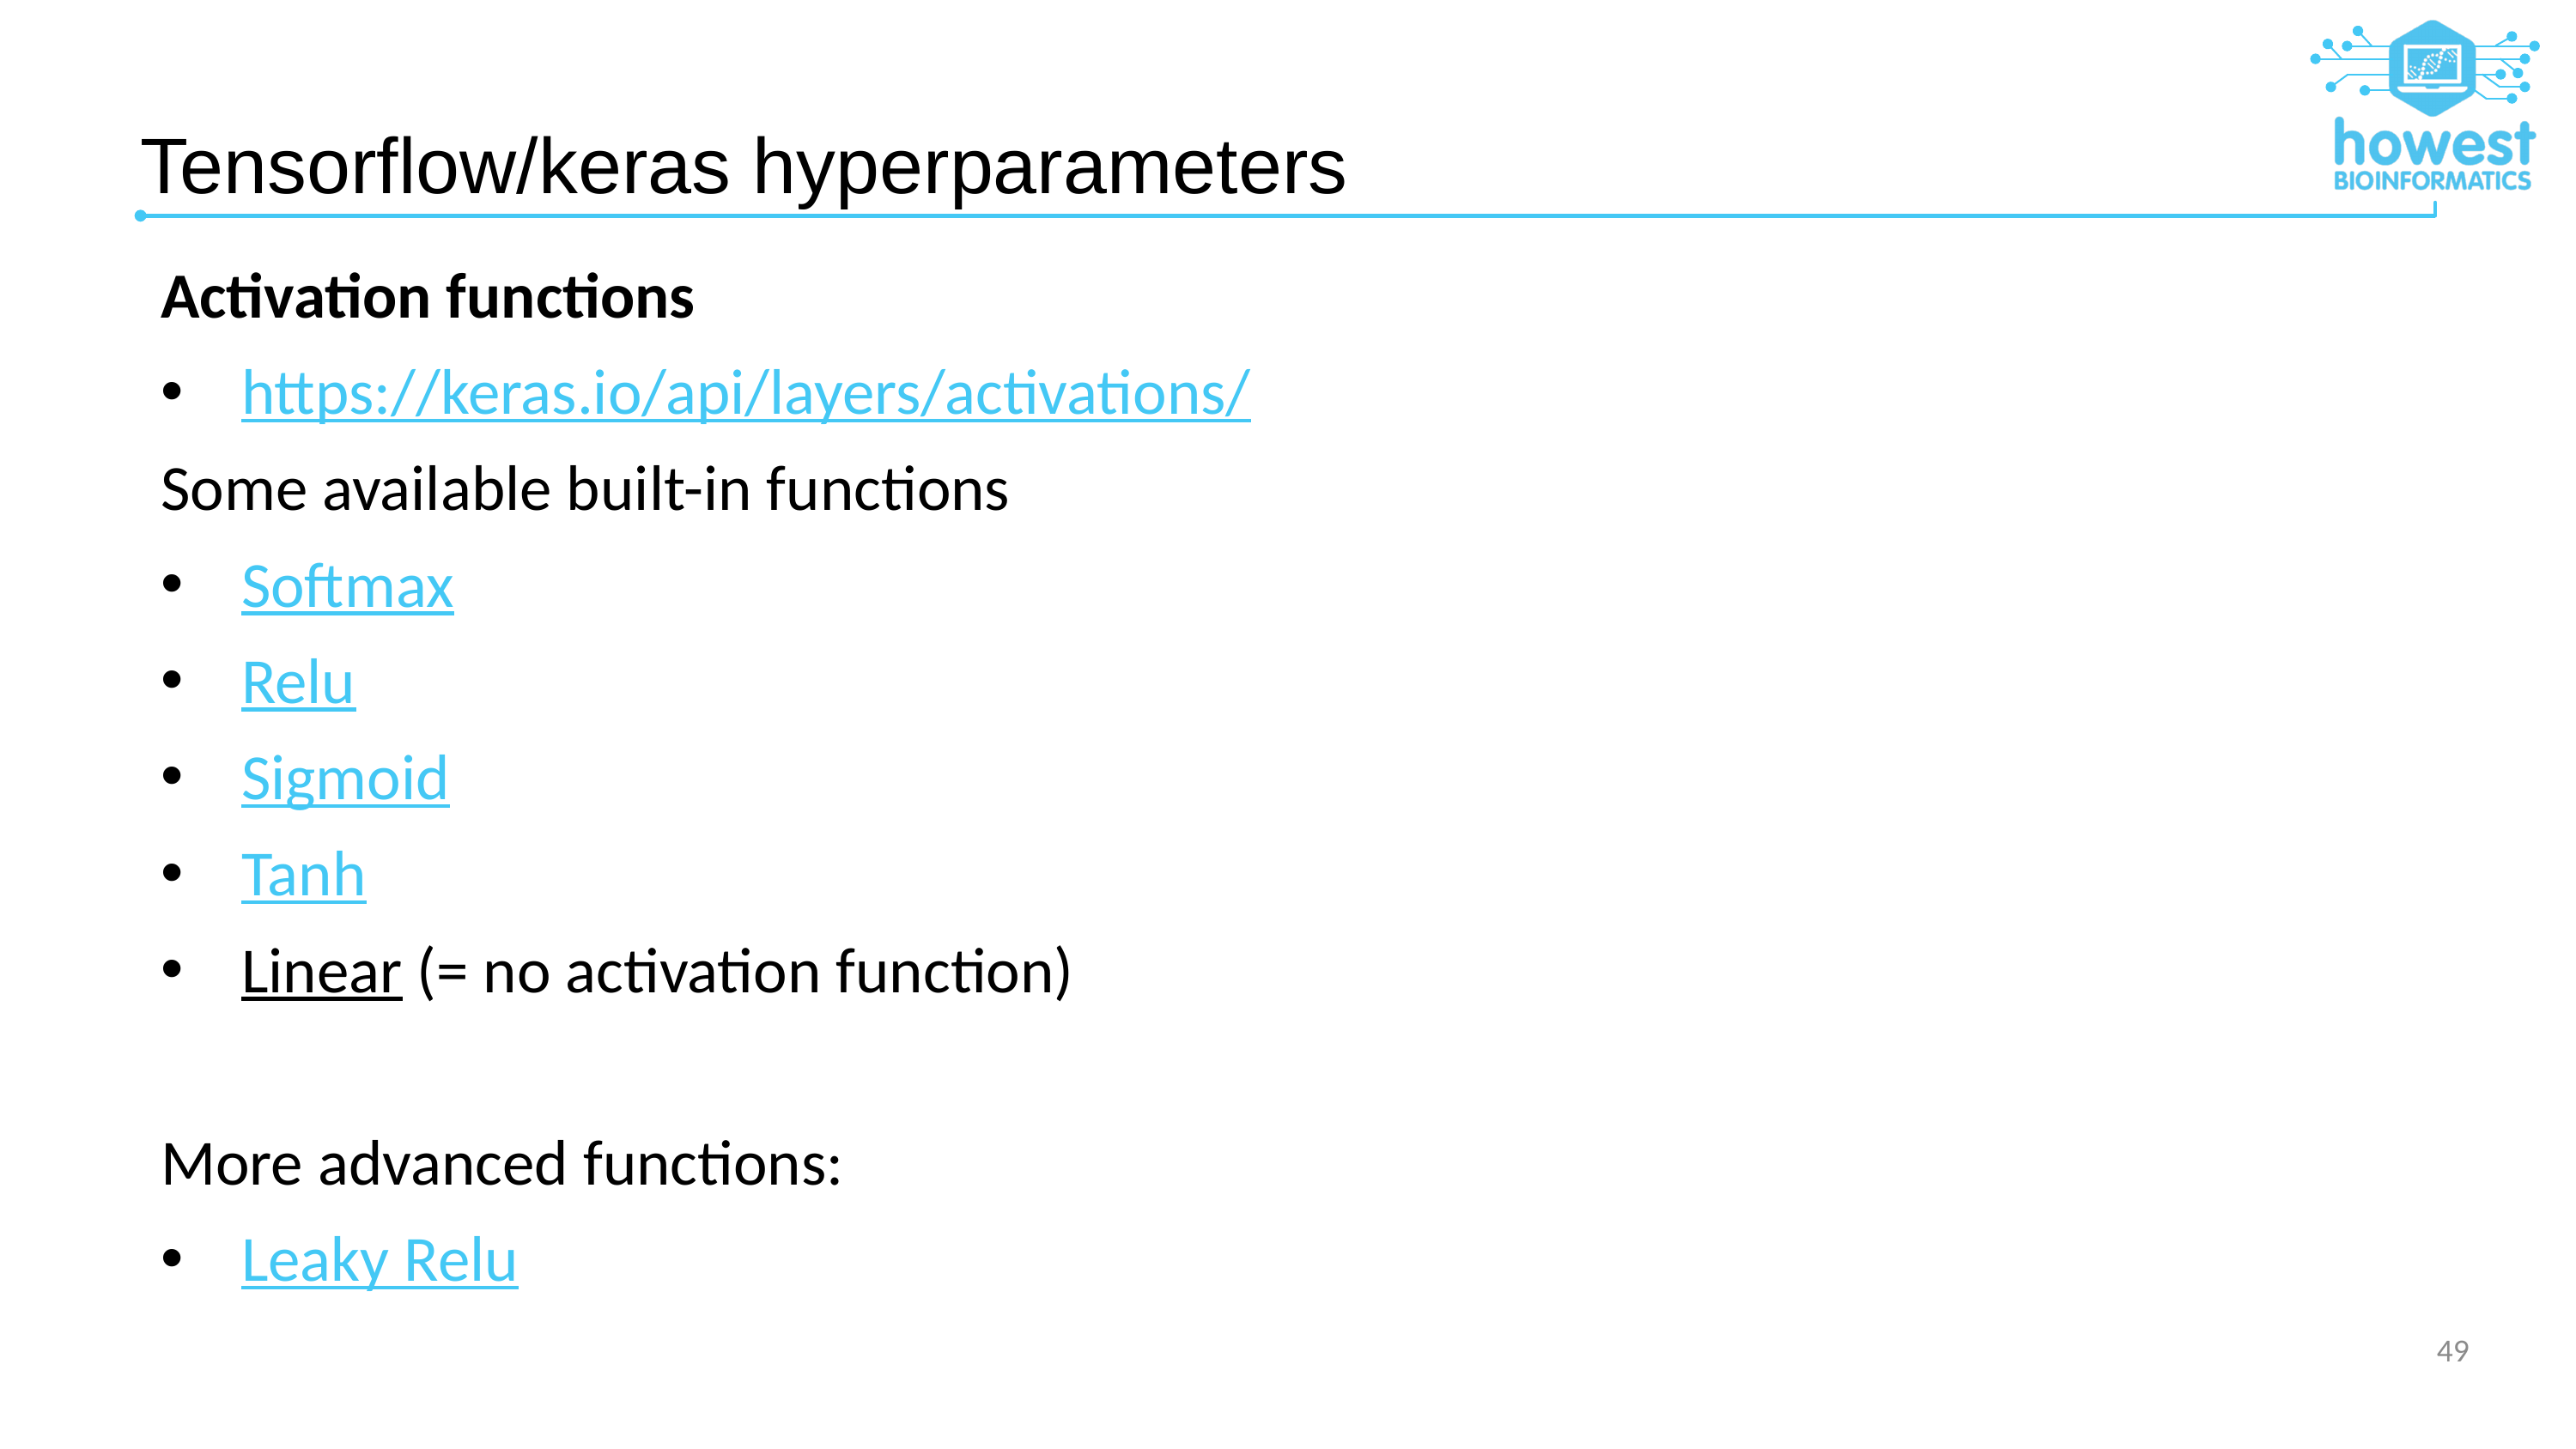

# Tensorflow/keras hyperparameters
Activation functions
https://keras.io/api/layers/activations/
Some available built-in functions
Softmax
Relu
Sigmoid
Tanh
Linear (= no activation function)

More advanced functions:
Leaky Relu

49